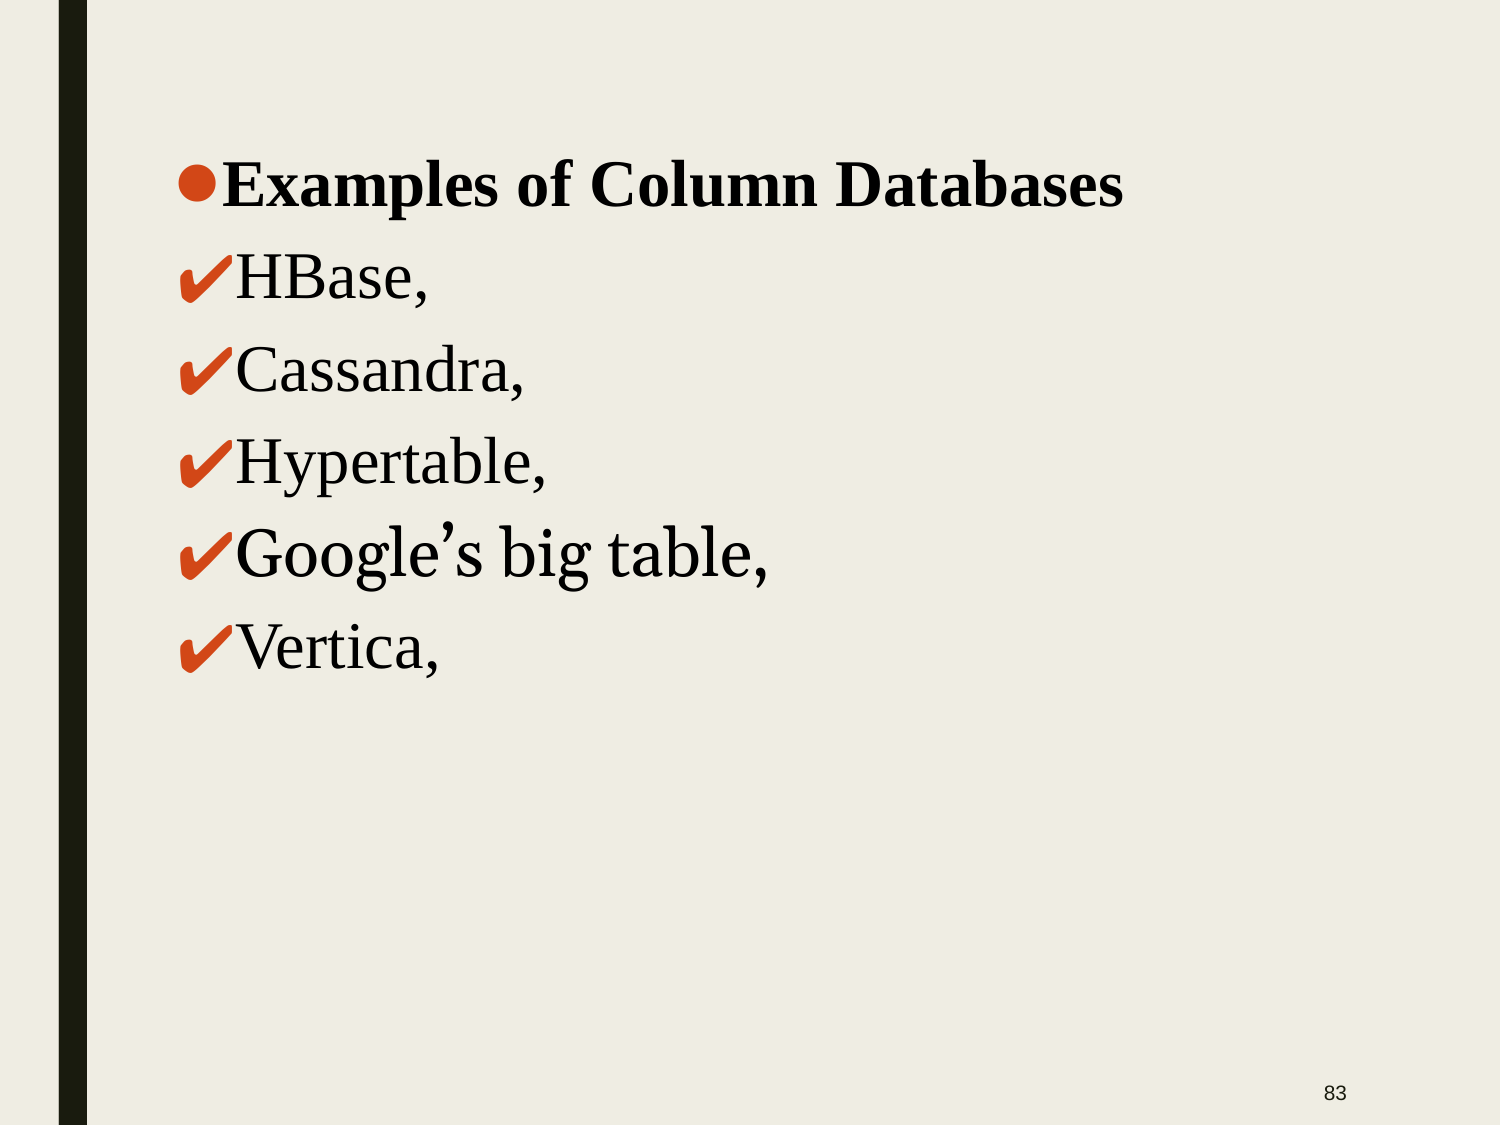

Examples of Column Databases
HBase,
Cassandra,
Hypertable,
Google’s big table,
Vertica,

83